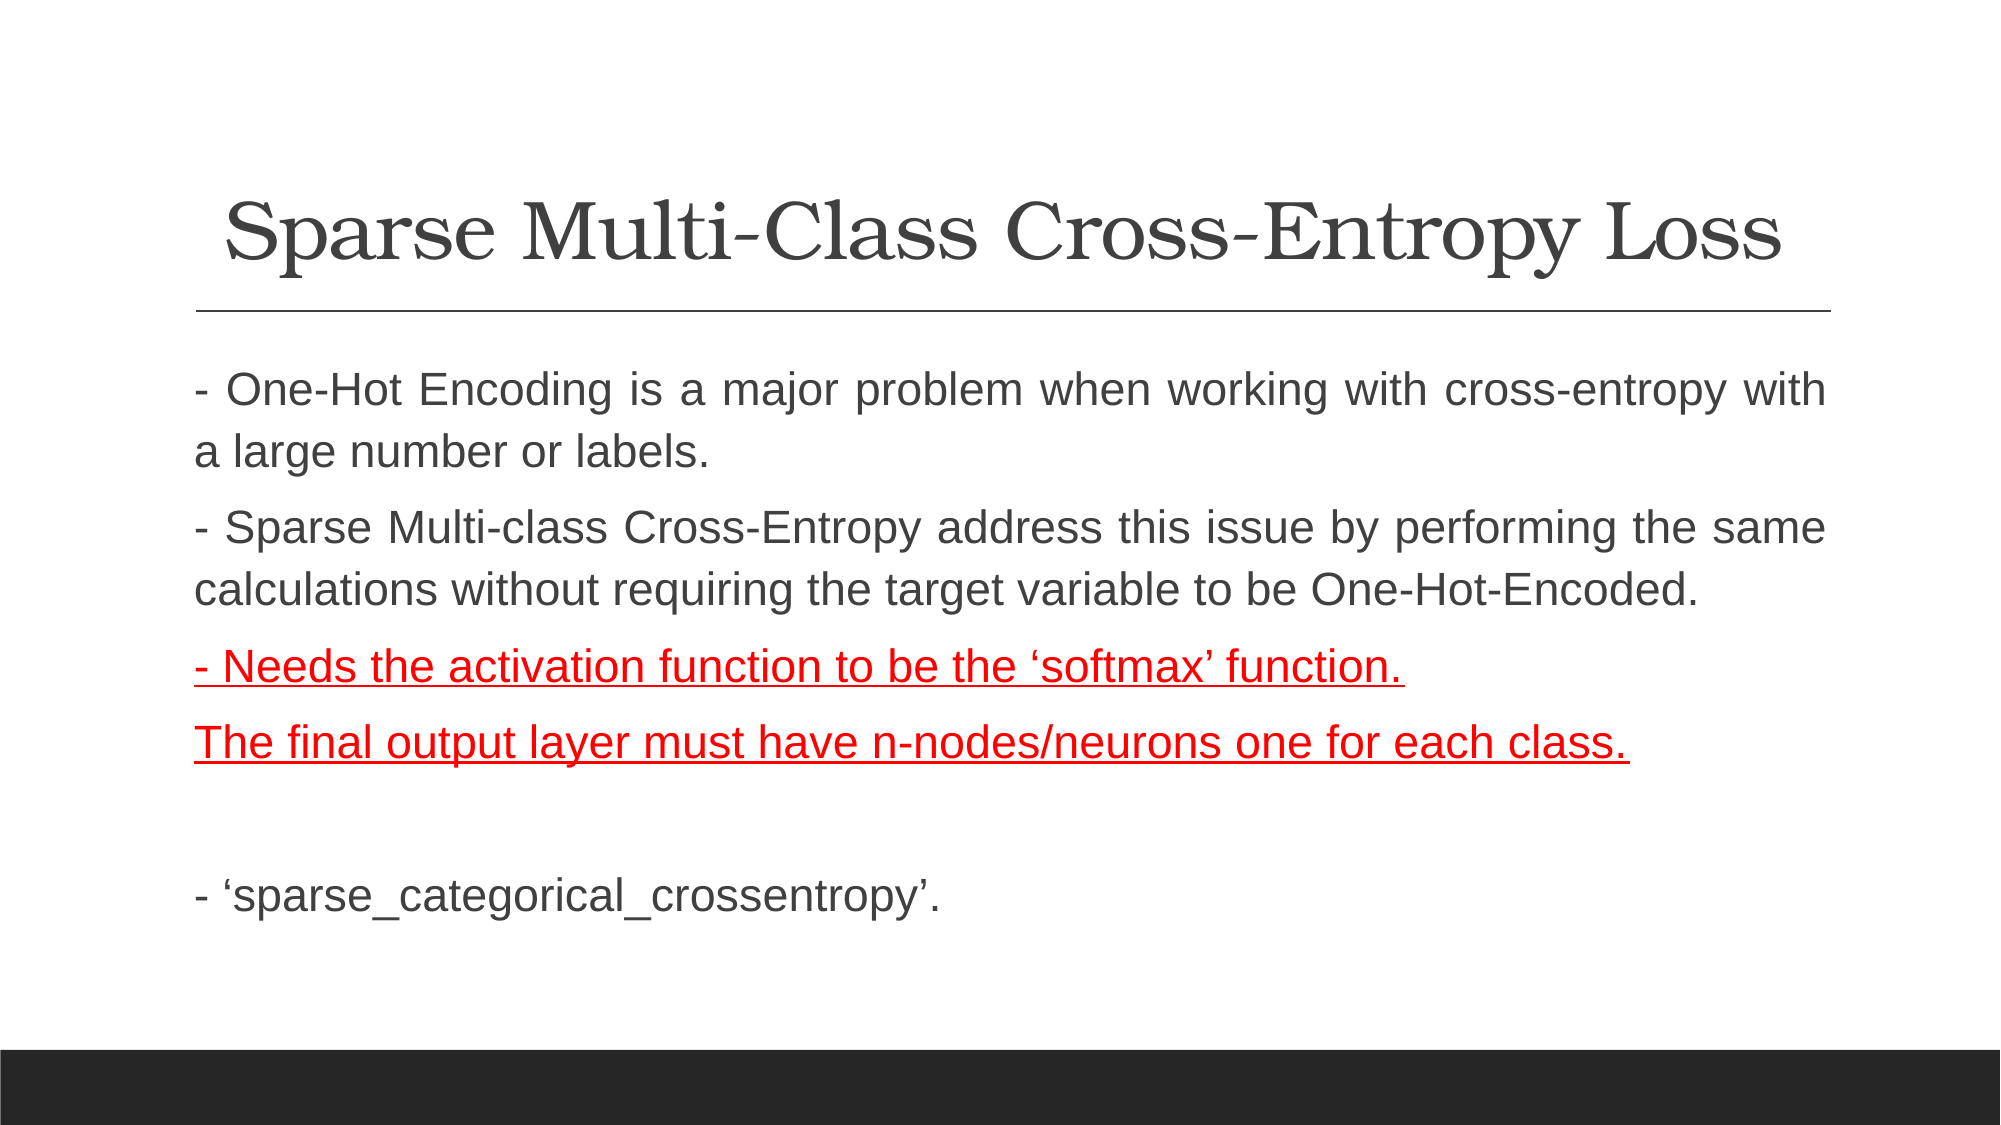

# Sparse Multi-Class Cross-Entropy Loss
- One-Hot Encoding is a major problem when working with cross-entropy with a large number or labels.
- Sparse Multi-class Cross-Entropy address this issue by performing the same calculations without requiring the target variable to be One-Hot-Encoded.
- Needs the activation function to be the ‘softmax’ function.
The final output layer must have n-nodes/neurons one for each class.

- ‘sparse_categorical_crossentropy’.